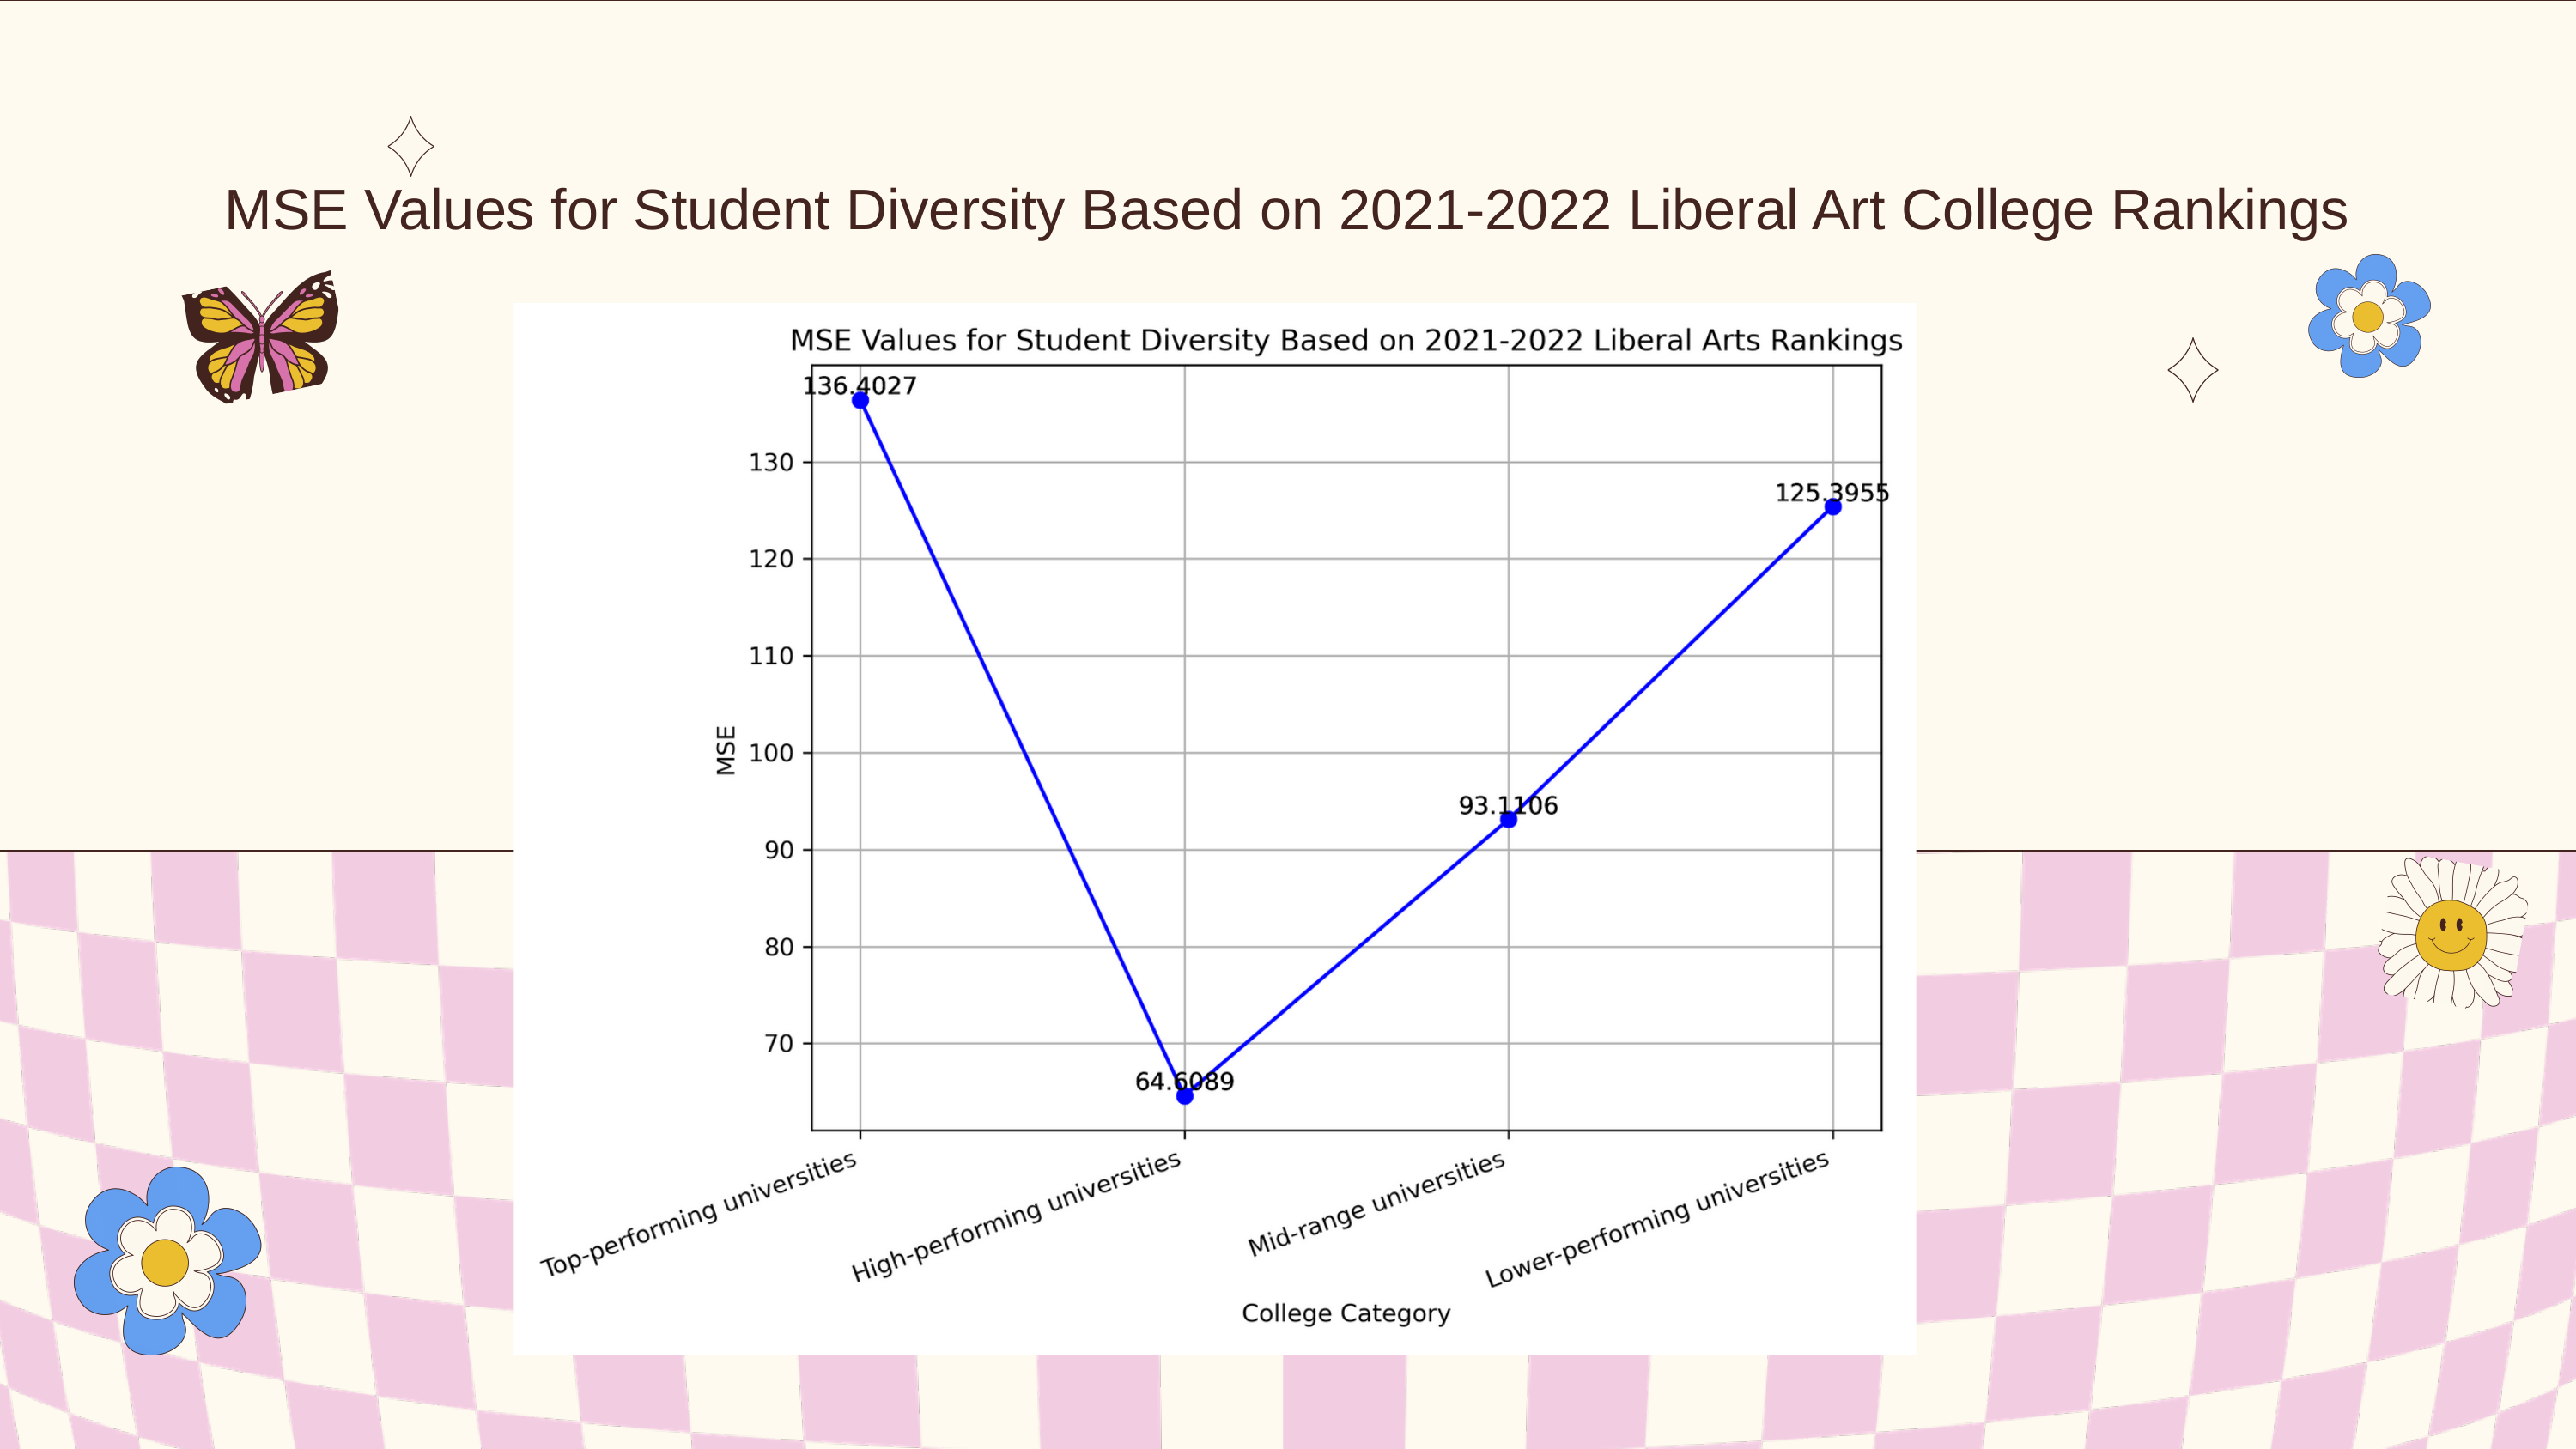

MSE Values for Student Diversity Based on 2021-2022 Liberal Art College Rankings